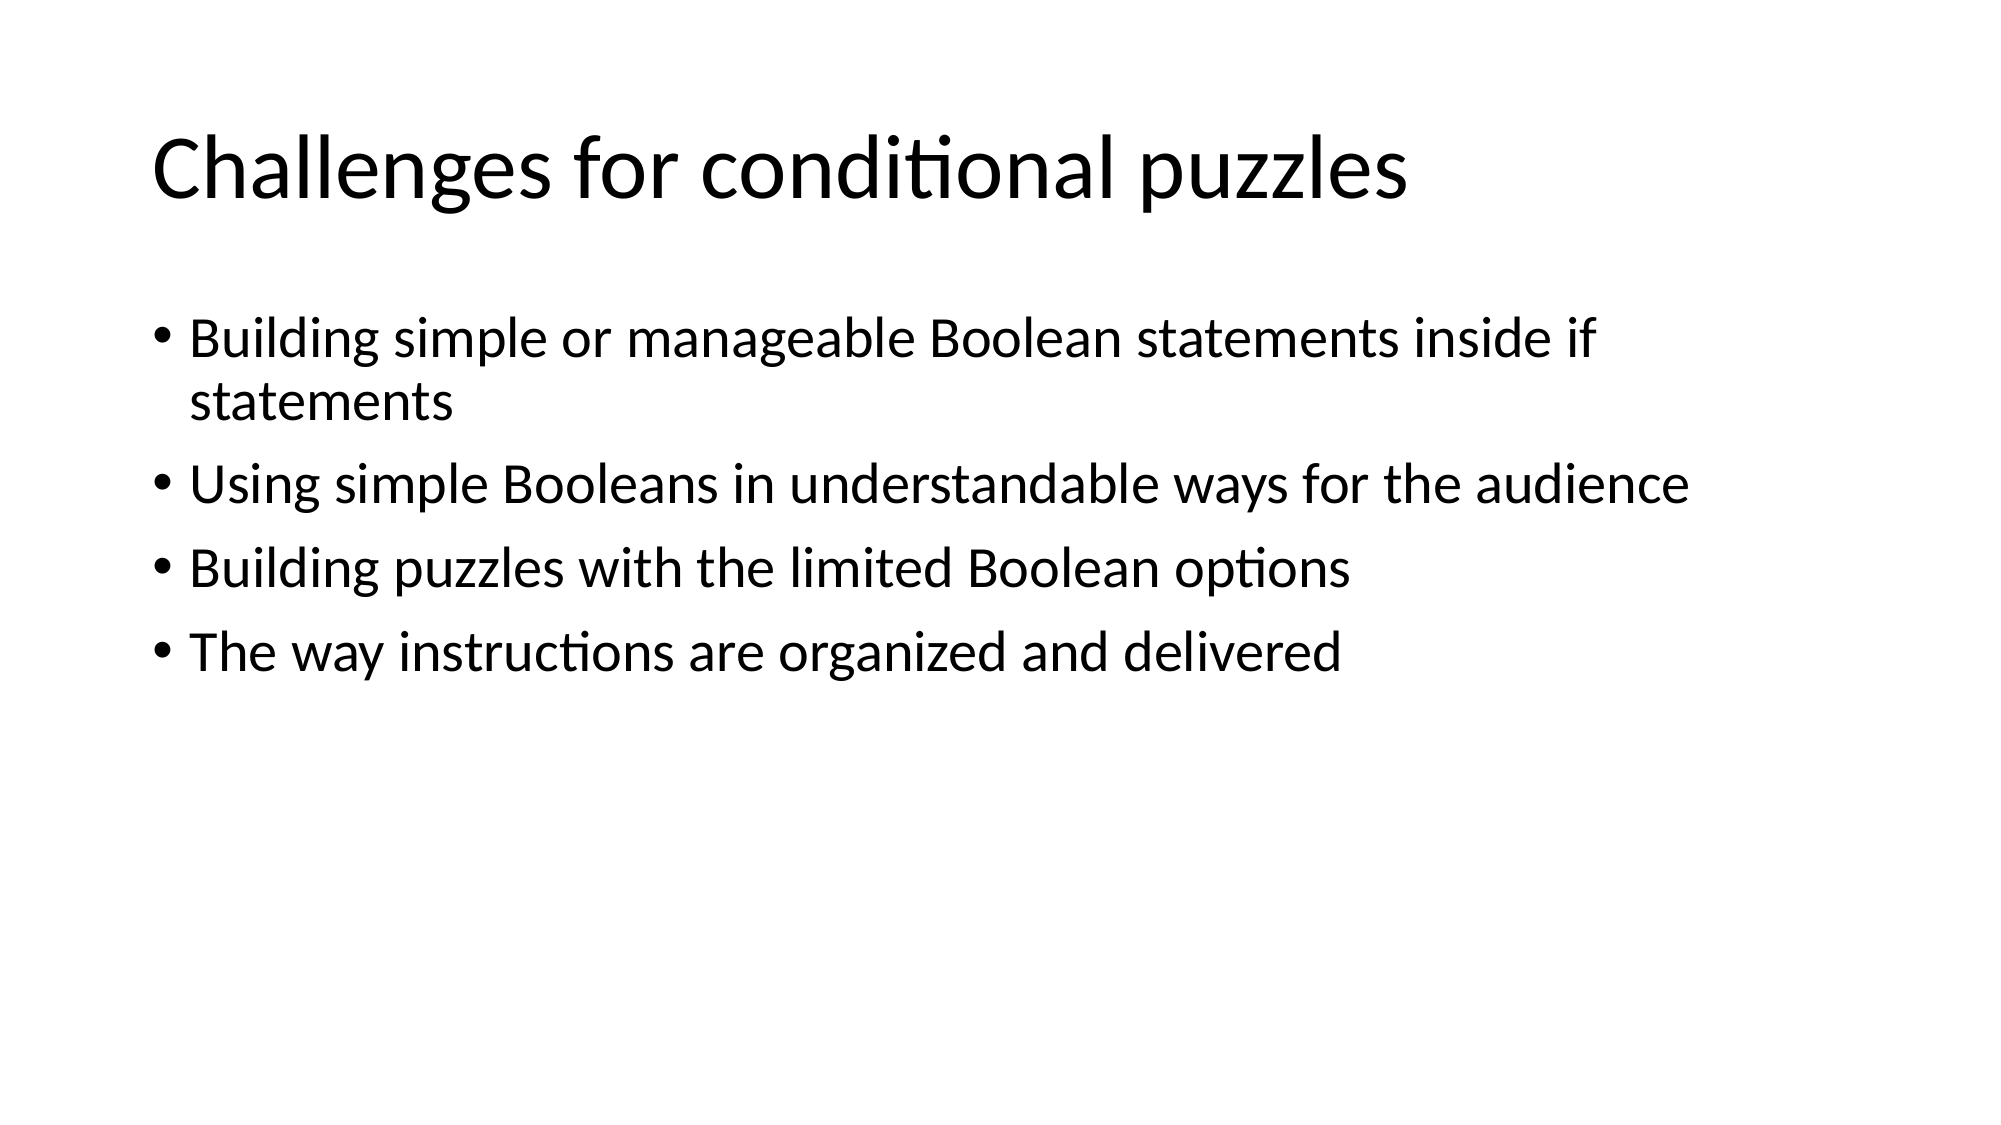

# Challenges for conditional puzzles
Building simple or manageable Boolean statements inside if statements
Using simple Booleans in understandable ways for the audience
Building puzzles with the limited Boolean options
The way instructions are organized and delivered